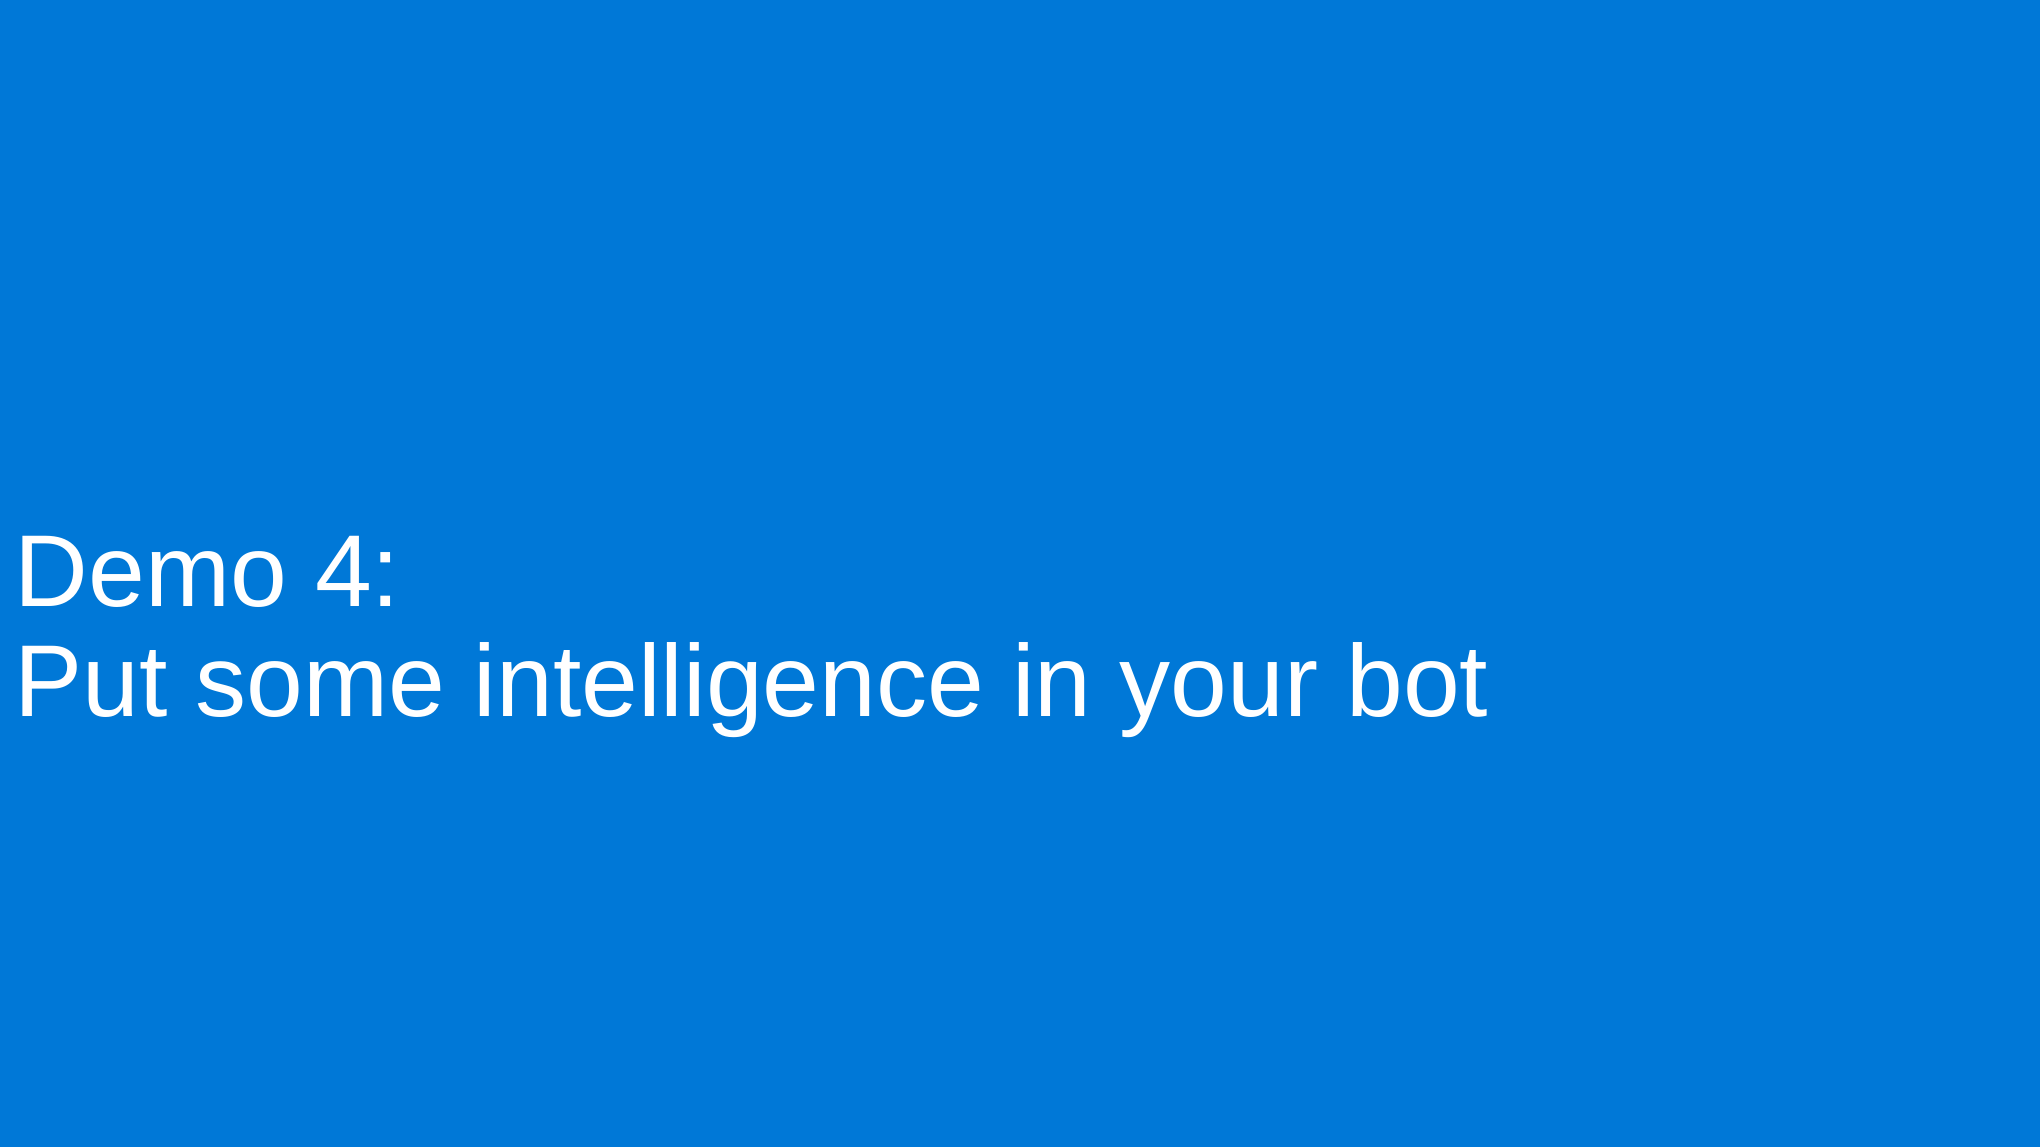

Demo 4:
Put some intelligence in your bot